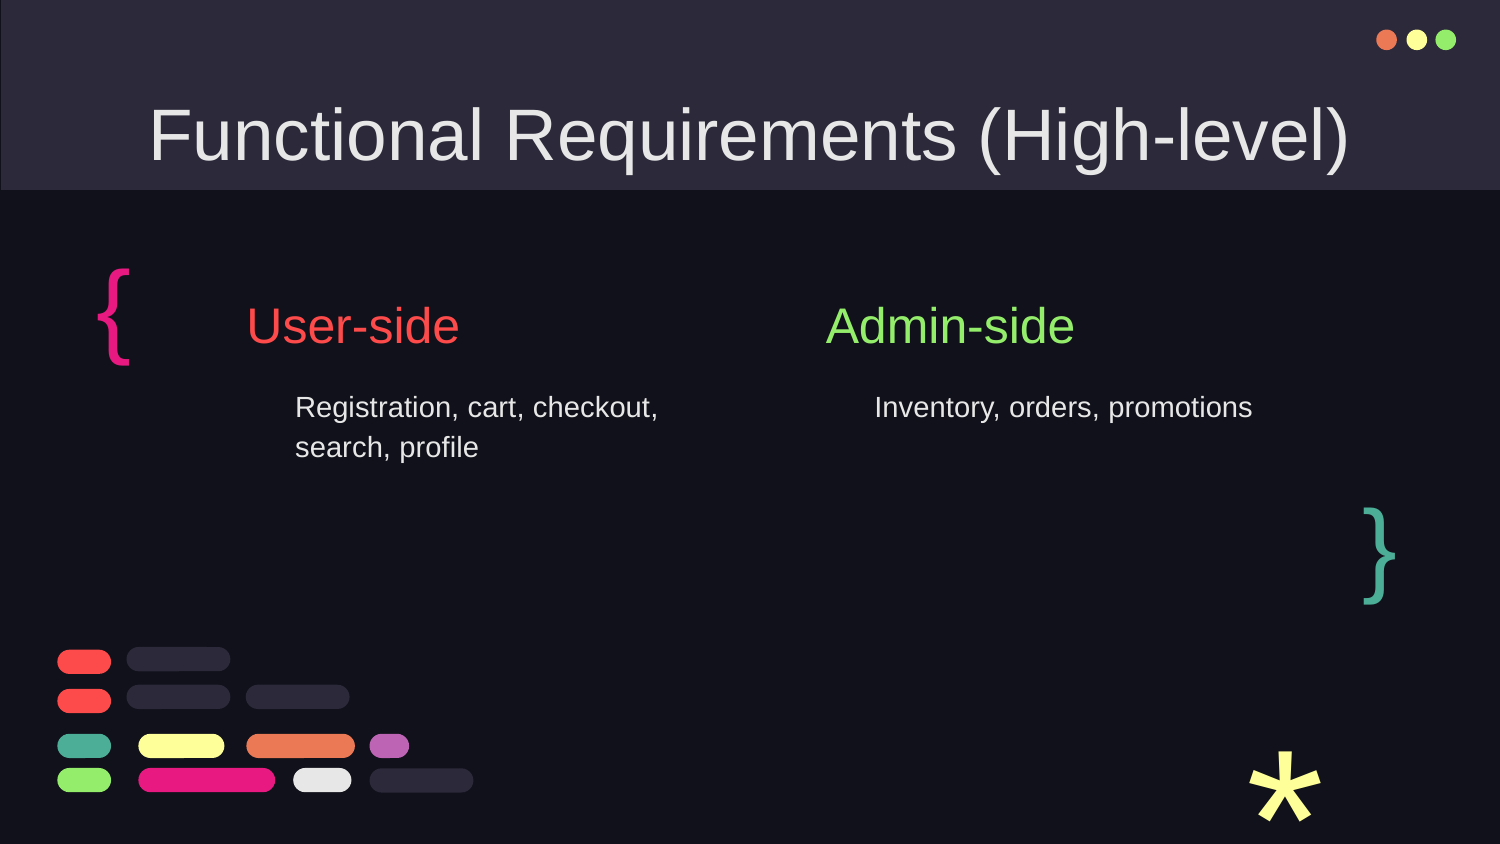

# Functional Requirements (High-level)
{
User-side
Admin-side
Registration, cart, checkout, search, profile
Inventory, orders, promotions
}

*